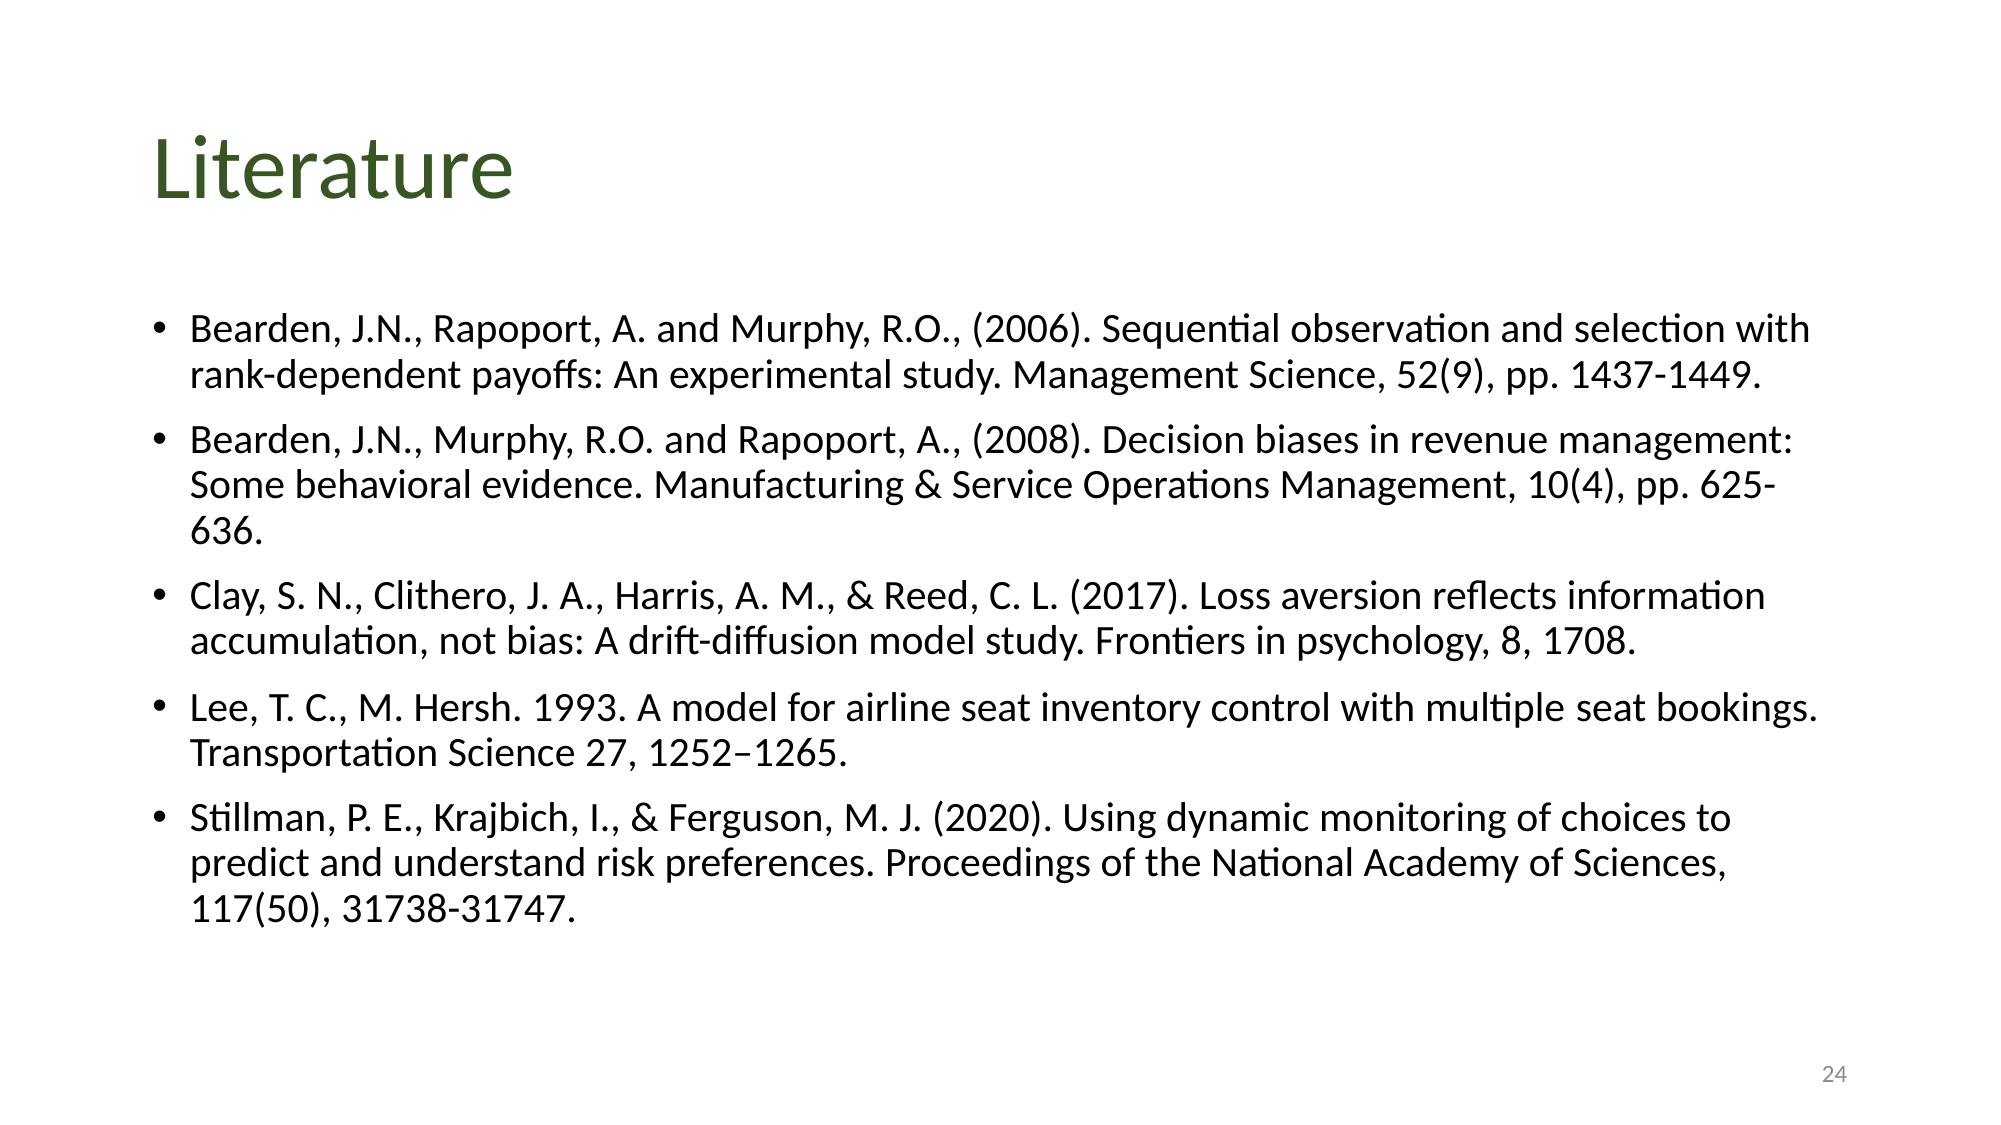

# Literature
Bearden, J.N., Rapoport, A. and Murphy, R.O., (2006). Sequential observation and selection with rank-dependent payoffs: An experimental study. Management Science, 52(9), pp. 1437-1449.
Bearden, J.N., Murphy, R.O. and Rapoport, A., (2008). Decision biases in revenue management: Some behavioral evidence. Manufacturing & Service Operations Management, 10(4), pp. 625-636.
Clay, S. N., Clithero, J. A., Harris, A. M., & Reed, C. L. (2017). Loss aversion reflects information accumulation, not bias: A drift-diffusion model study. Frontiers in psychology, 8, 1708.
Lee, T. C., M. Hersh. 1993. A model for airline seat inventory control with multiple seat bookings. Transportation Science 27, 1252–1265.
Stillman, P. E., Krajbich, I., & Ferguson, M. J. (2020). Using dynamic monitoring of choices to predict and understand risk preferences. Proceedings of the National Academy of Sciences, 117(50), 31738-31747.
24